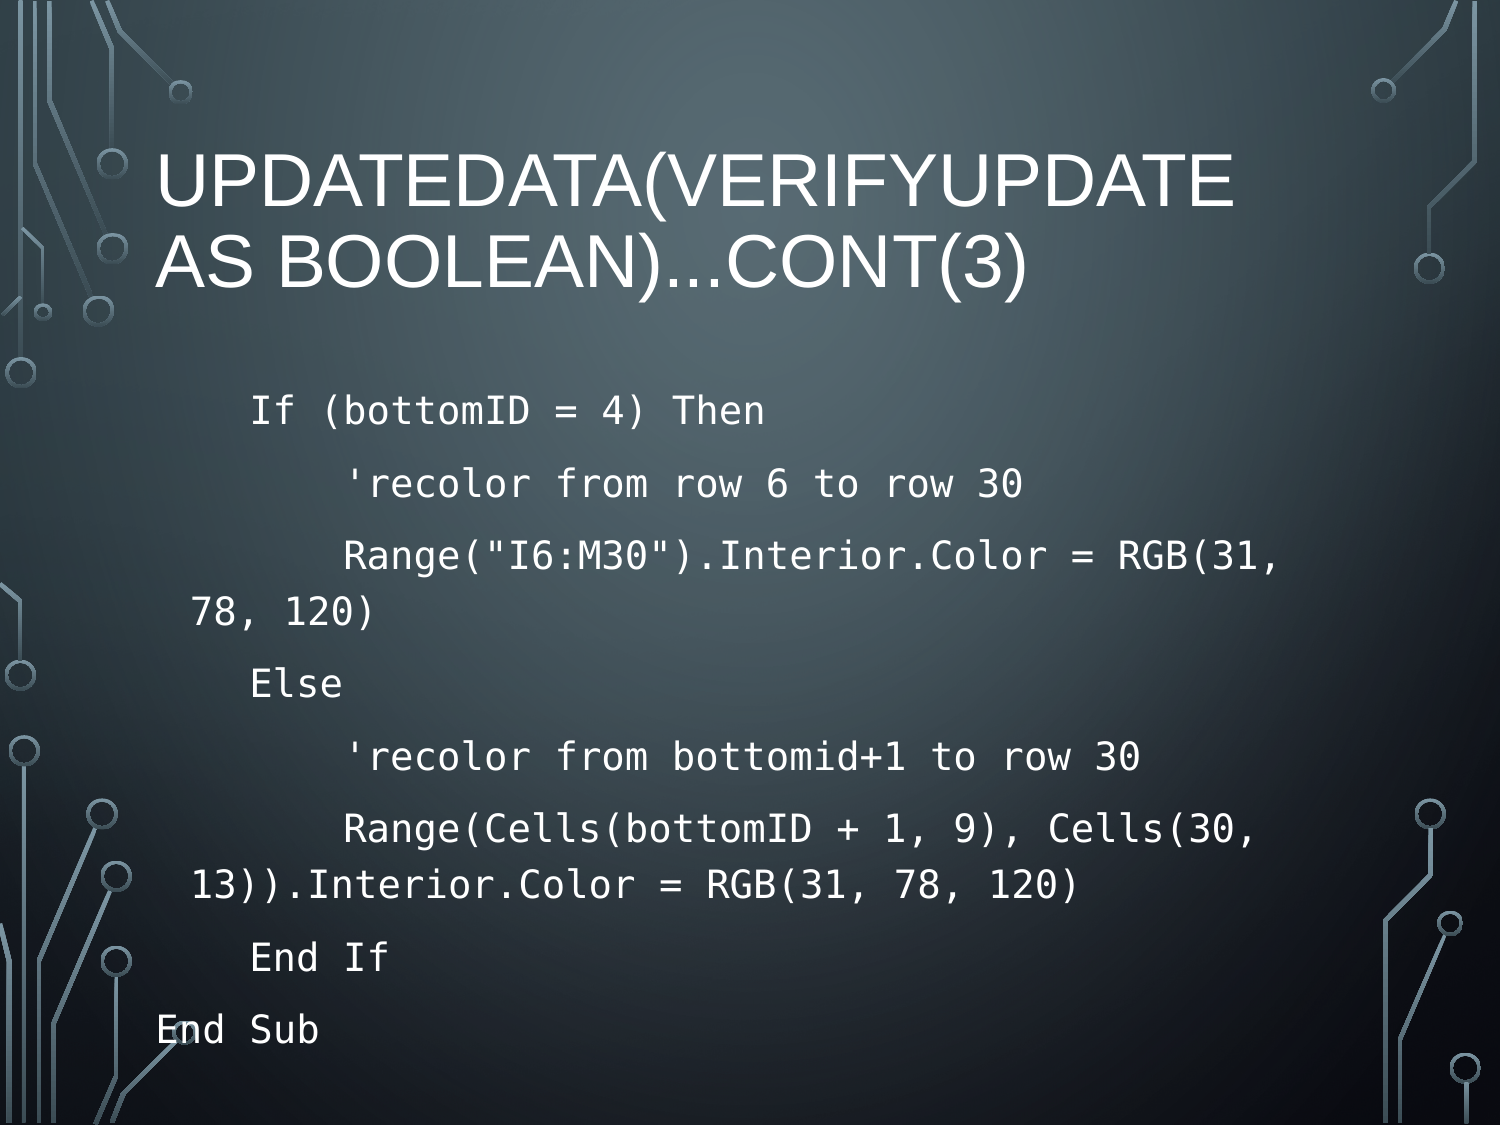

# UpdateData(VerifyUpdate as Boolean)...cont(3)
    If (bottomID = 4) Then
        'recolor from row 6 to row 30
        Range("I6:M30").Interior.Color = RGB(31, 78, 120)
    Else
        'recolor from bottomid+1 to row 30
        Range(Cells(bottomID + 1, 9), Cells(30, 13)).Interior.Color = RGB(31, 78, 120)
    End If
End Sub